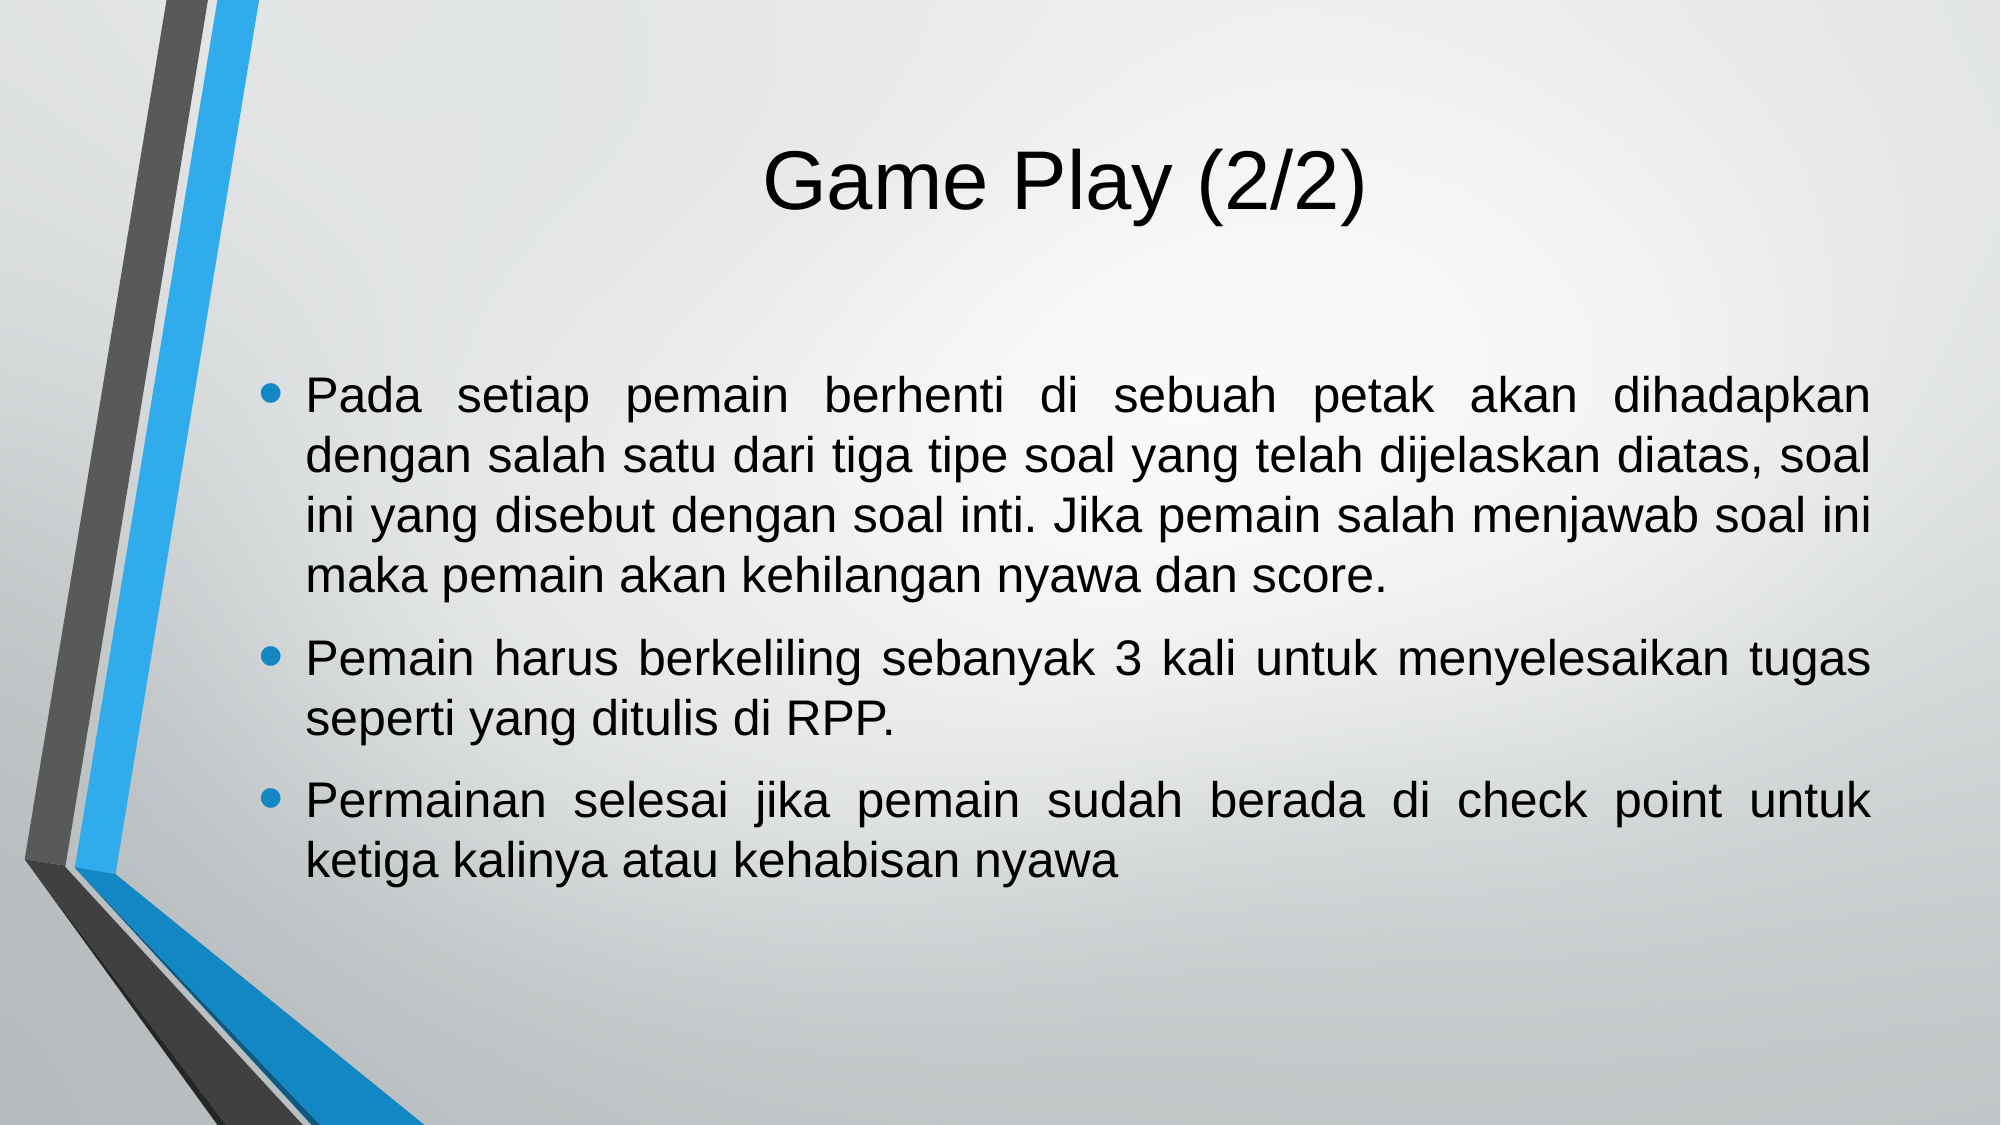

# Game Play (2/2)
Pada setiap pemain berhenti di sebuah petak akan dihadapkan dengan salah satu dari tiga tipe soal yang telah dijelaskan diatas, soal ini yang disebut dengan soal inti. Jika pemain salah menjawab soal ini maka pemain akan kehilangan nyawa dan score.
Pemain harus berkeliling sebanyak 3 kali untuk menyelesaikan tugas seperti yang ditulis di RPP.
Permainan selesai jika pemain sudah berada di check point untuk ketiga kalinya atau kehabisan nyawa